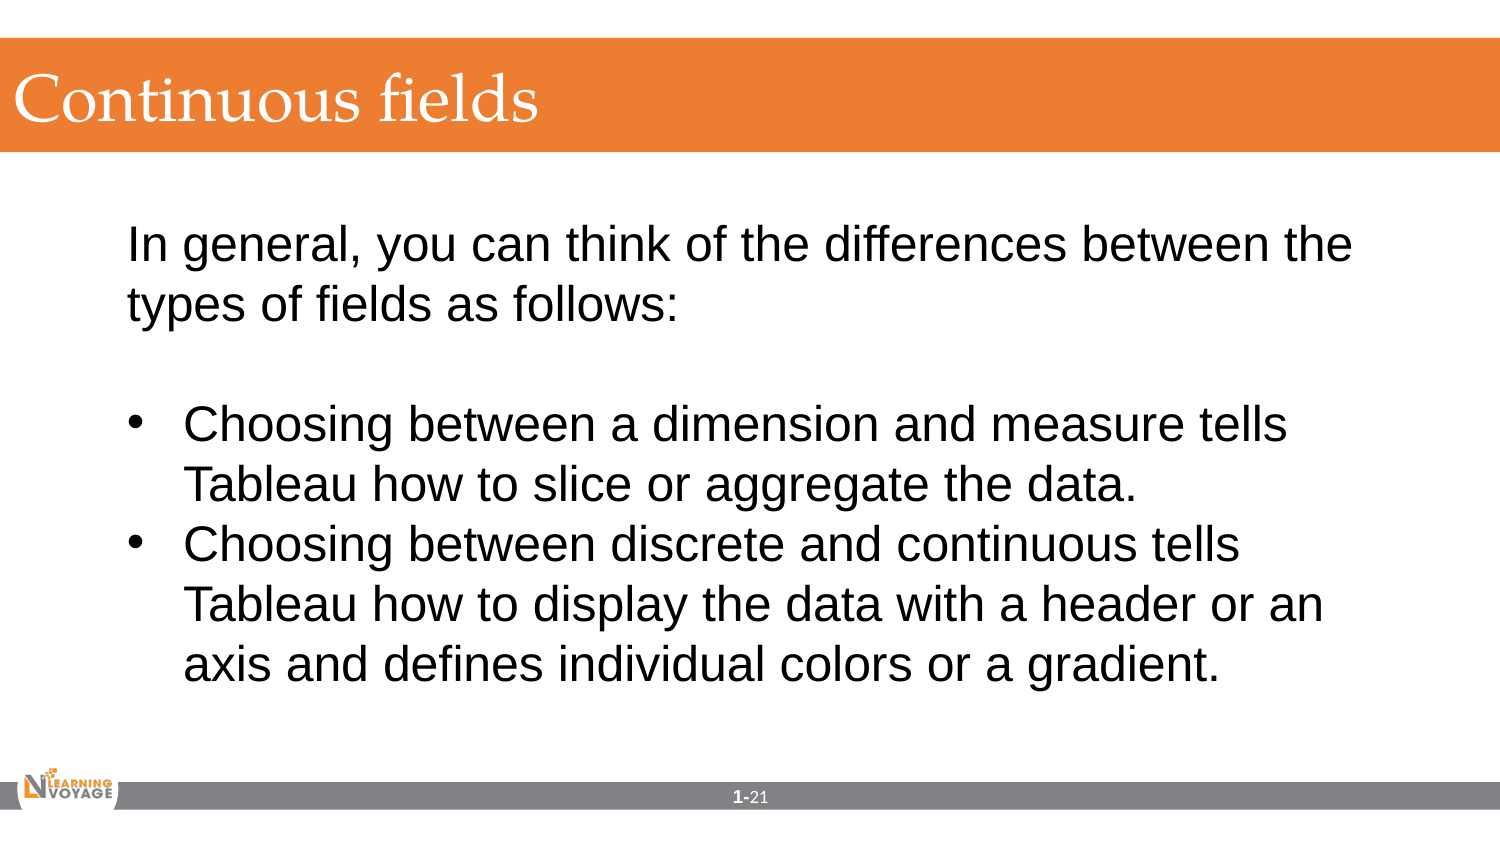

Continuous fields
In general, you can think of the differences between the types of fields as follows:

Choosing between a dimension and measure tells Tableau how to slice or aggregate the data.
Choosing between discrete and continuous tells Tableau how to display the data with a header or an axis and defines individual colors or a gradient.
1-21